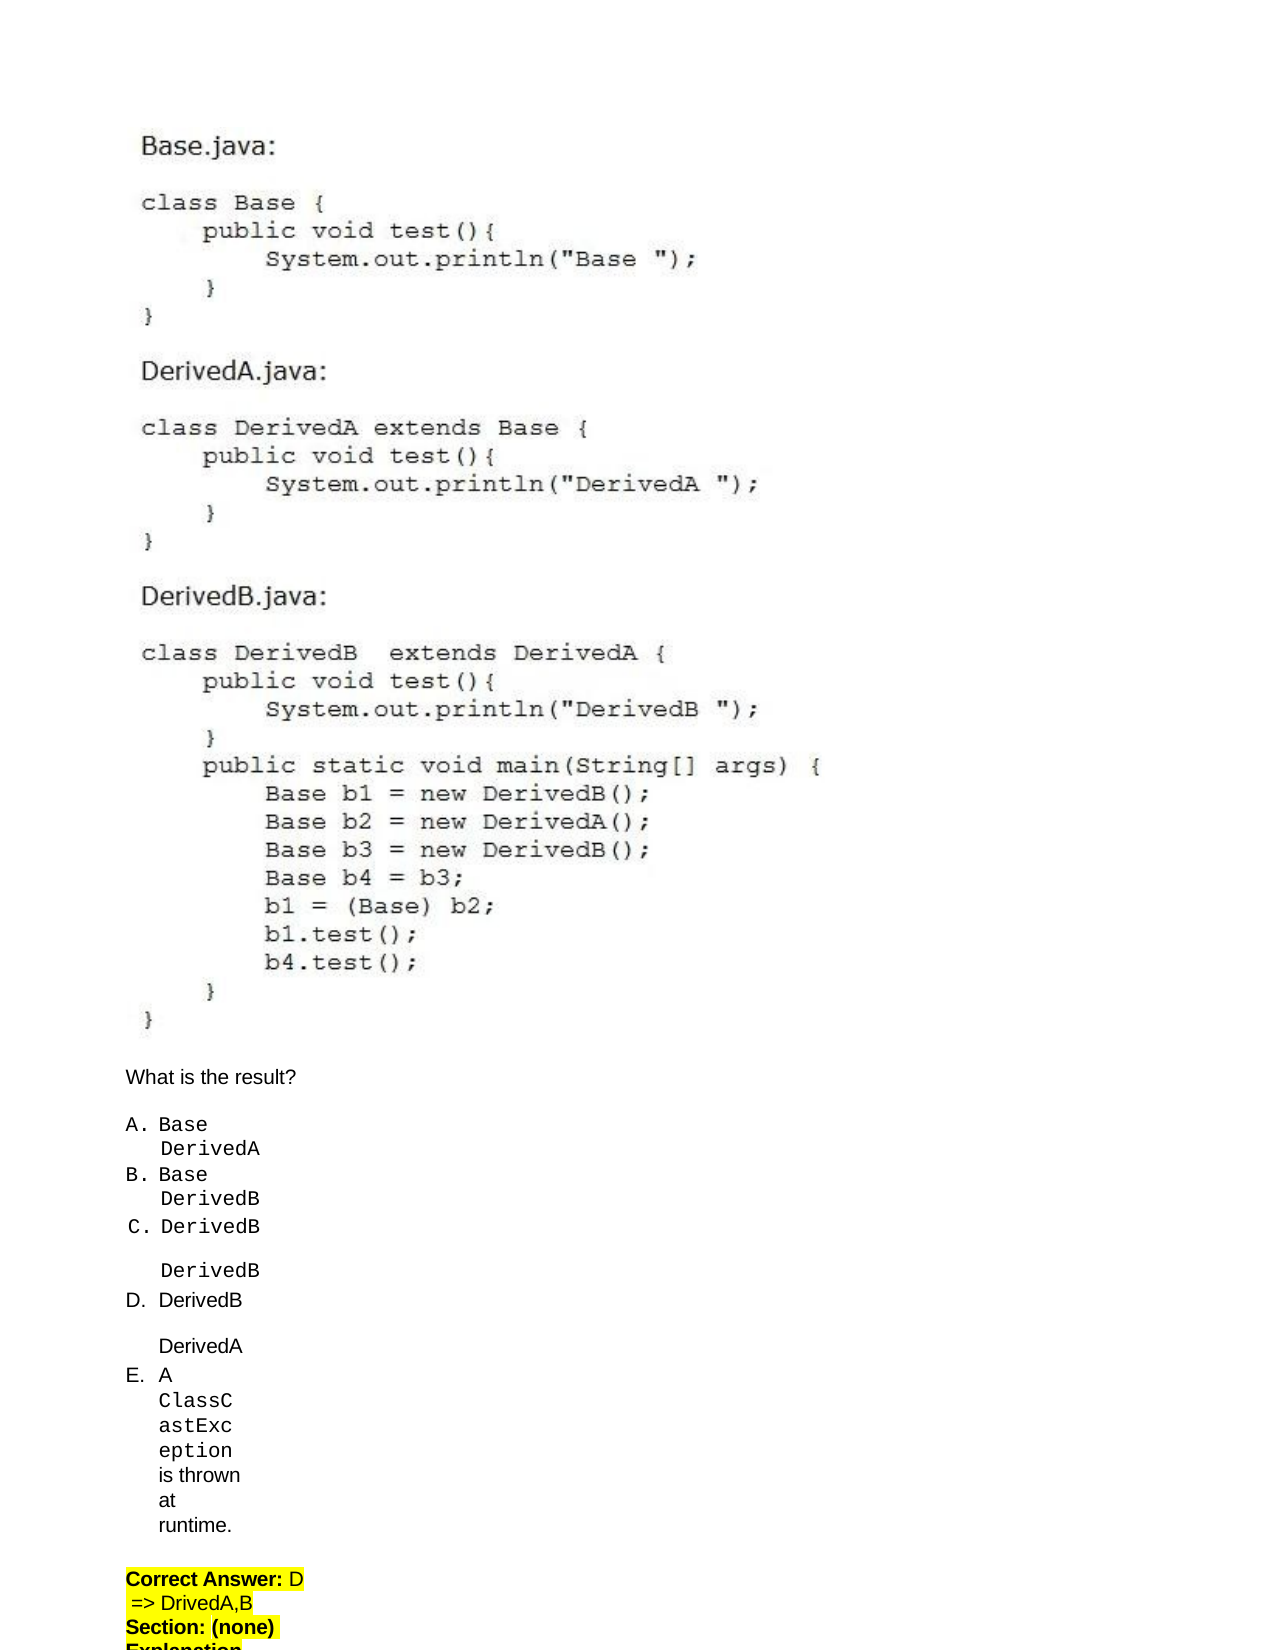

What is the result?

Base
DerivedA
Base
DerivedB
DerivedB  DerivedB
DerivedB  DerivedA
A ClassCastException is thrown at runtime.

Correct Answer: D  => DrivedA,B Section: (none)  Explanation

Explanation/Reference: